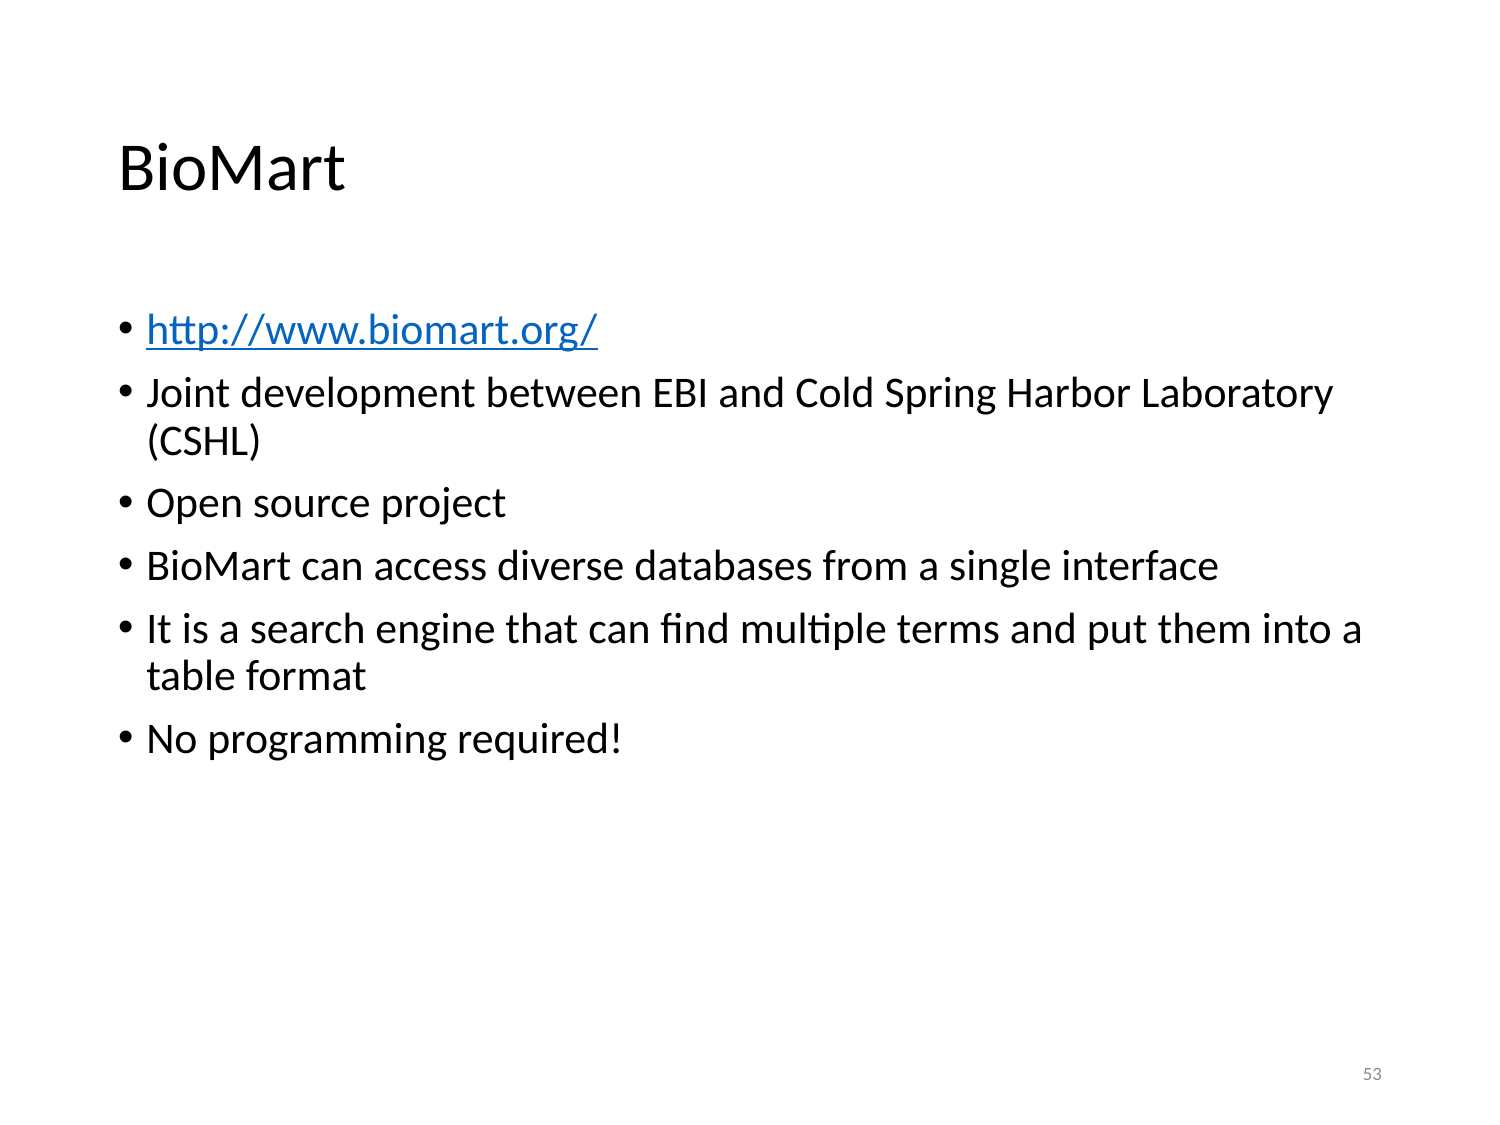

# BioMart
http://www.biomart.org/
Joint development between EBI and Cold Spring Harbor Laboratory (CSHL)
Open source project
BioMart can access diverse databases from a single interface
It is a search engine that can find multiple terms and put them into a table format
No programming required!

53